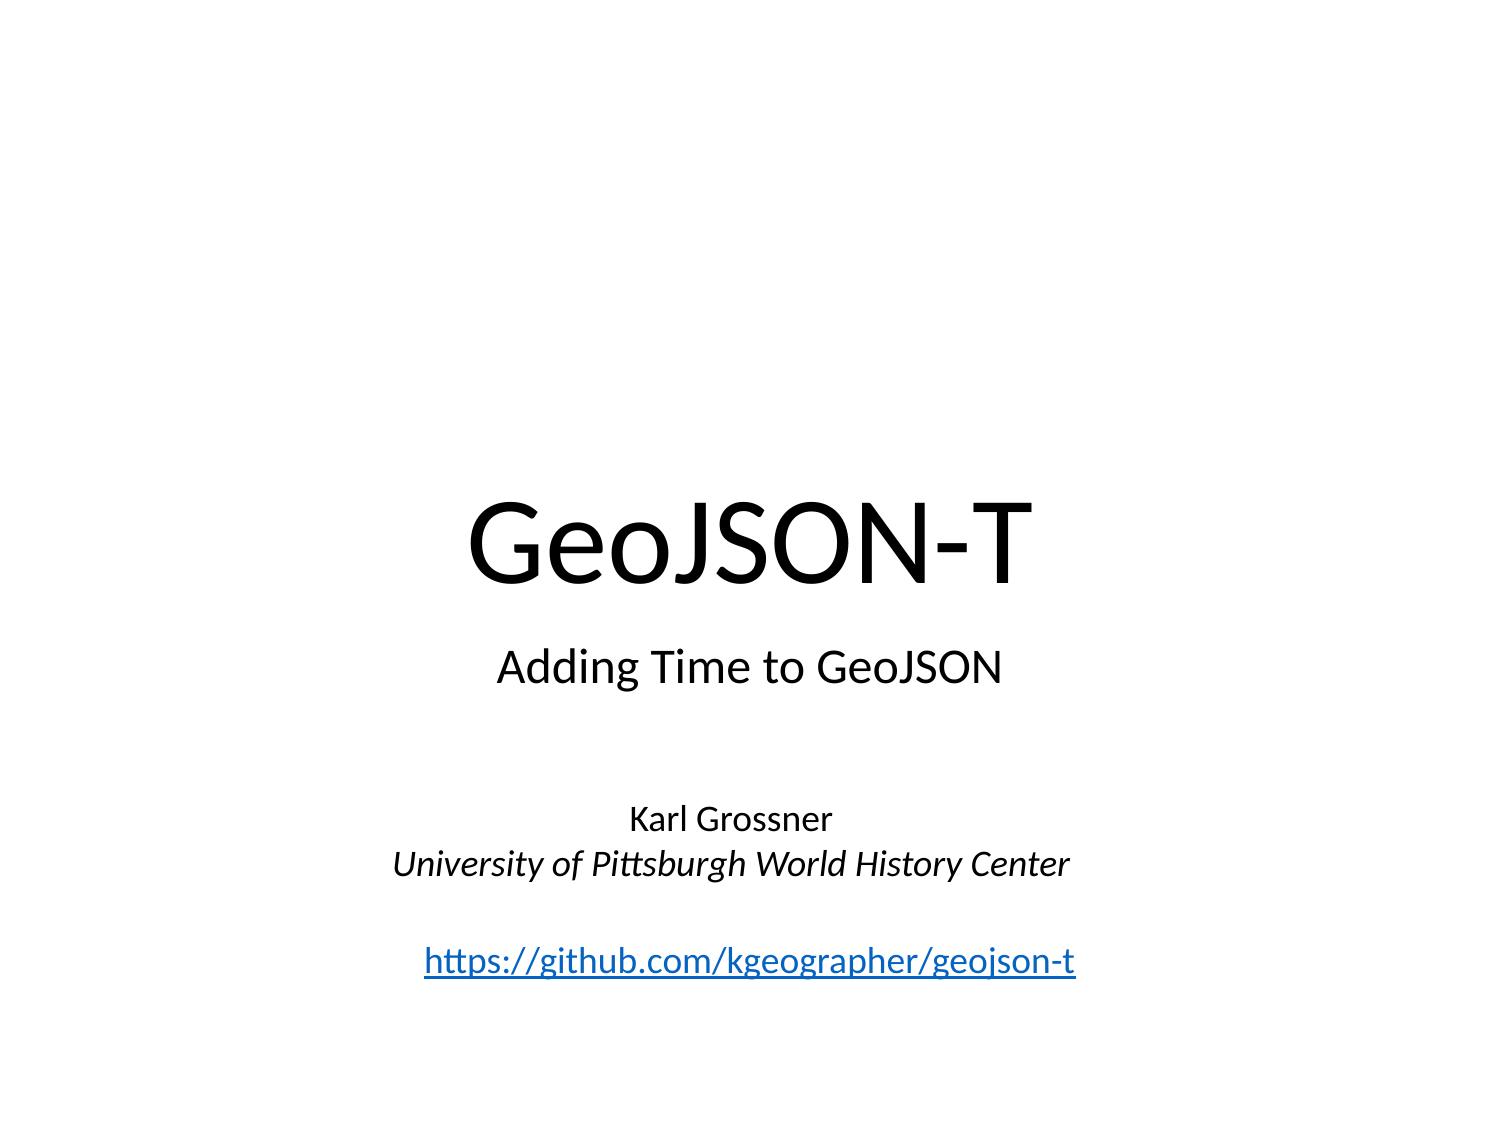

# GeoJSON-T
Adding Time to GeoJSON
Karl Grossner
University of Pittsburgh World History Center
https://github.com/kgeographer/geojson-t